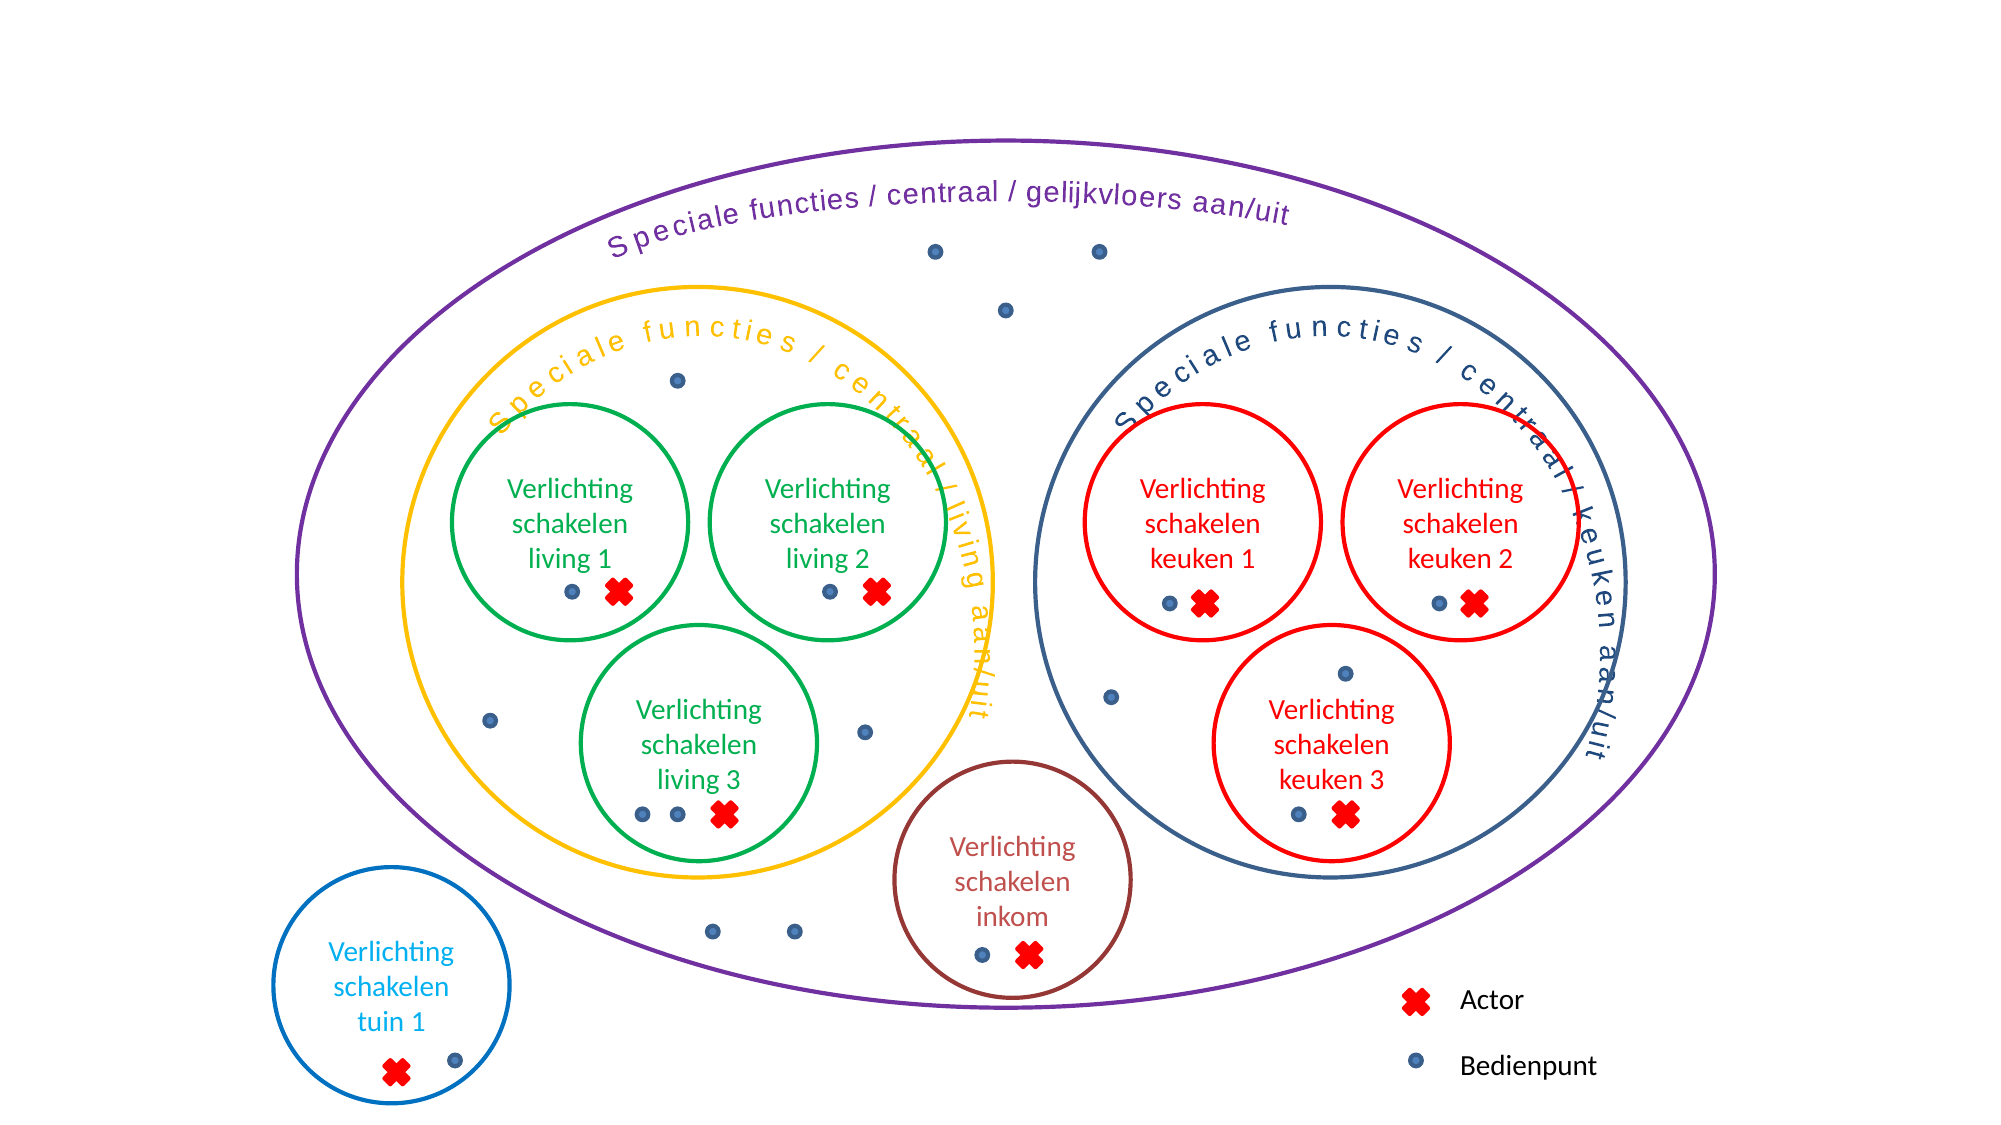

Speciale functies / centraal / gelijkvloers aan/uit

Verlichting schakelen living 1
Verlichting schakelen living 2
Verlichting schakelen keuken 1
Verlichting schakelen keuken 2
Speciale functies / centraal / living aan/uit

Speciale functies / centraal / keuken aan/uit

Verlichting schakelen living 3
Verlichting schakelen keuken 3

Verlichting schakelen inkom

Verlichting schakelen tuin 1

Actor

Bedienpunt